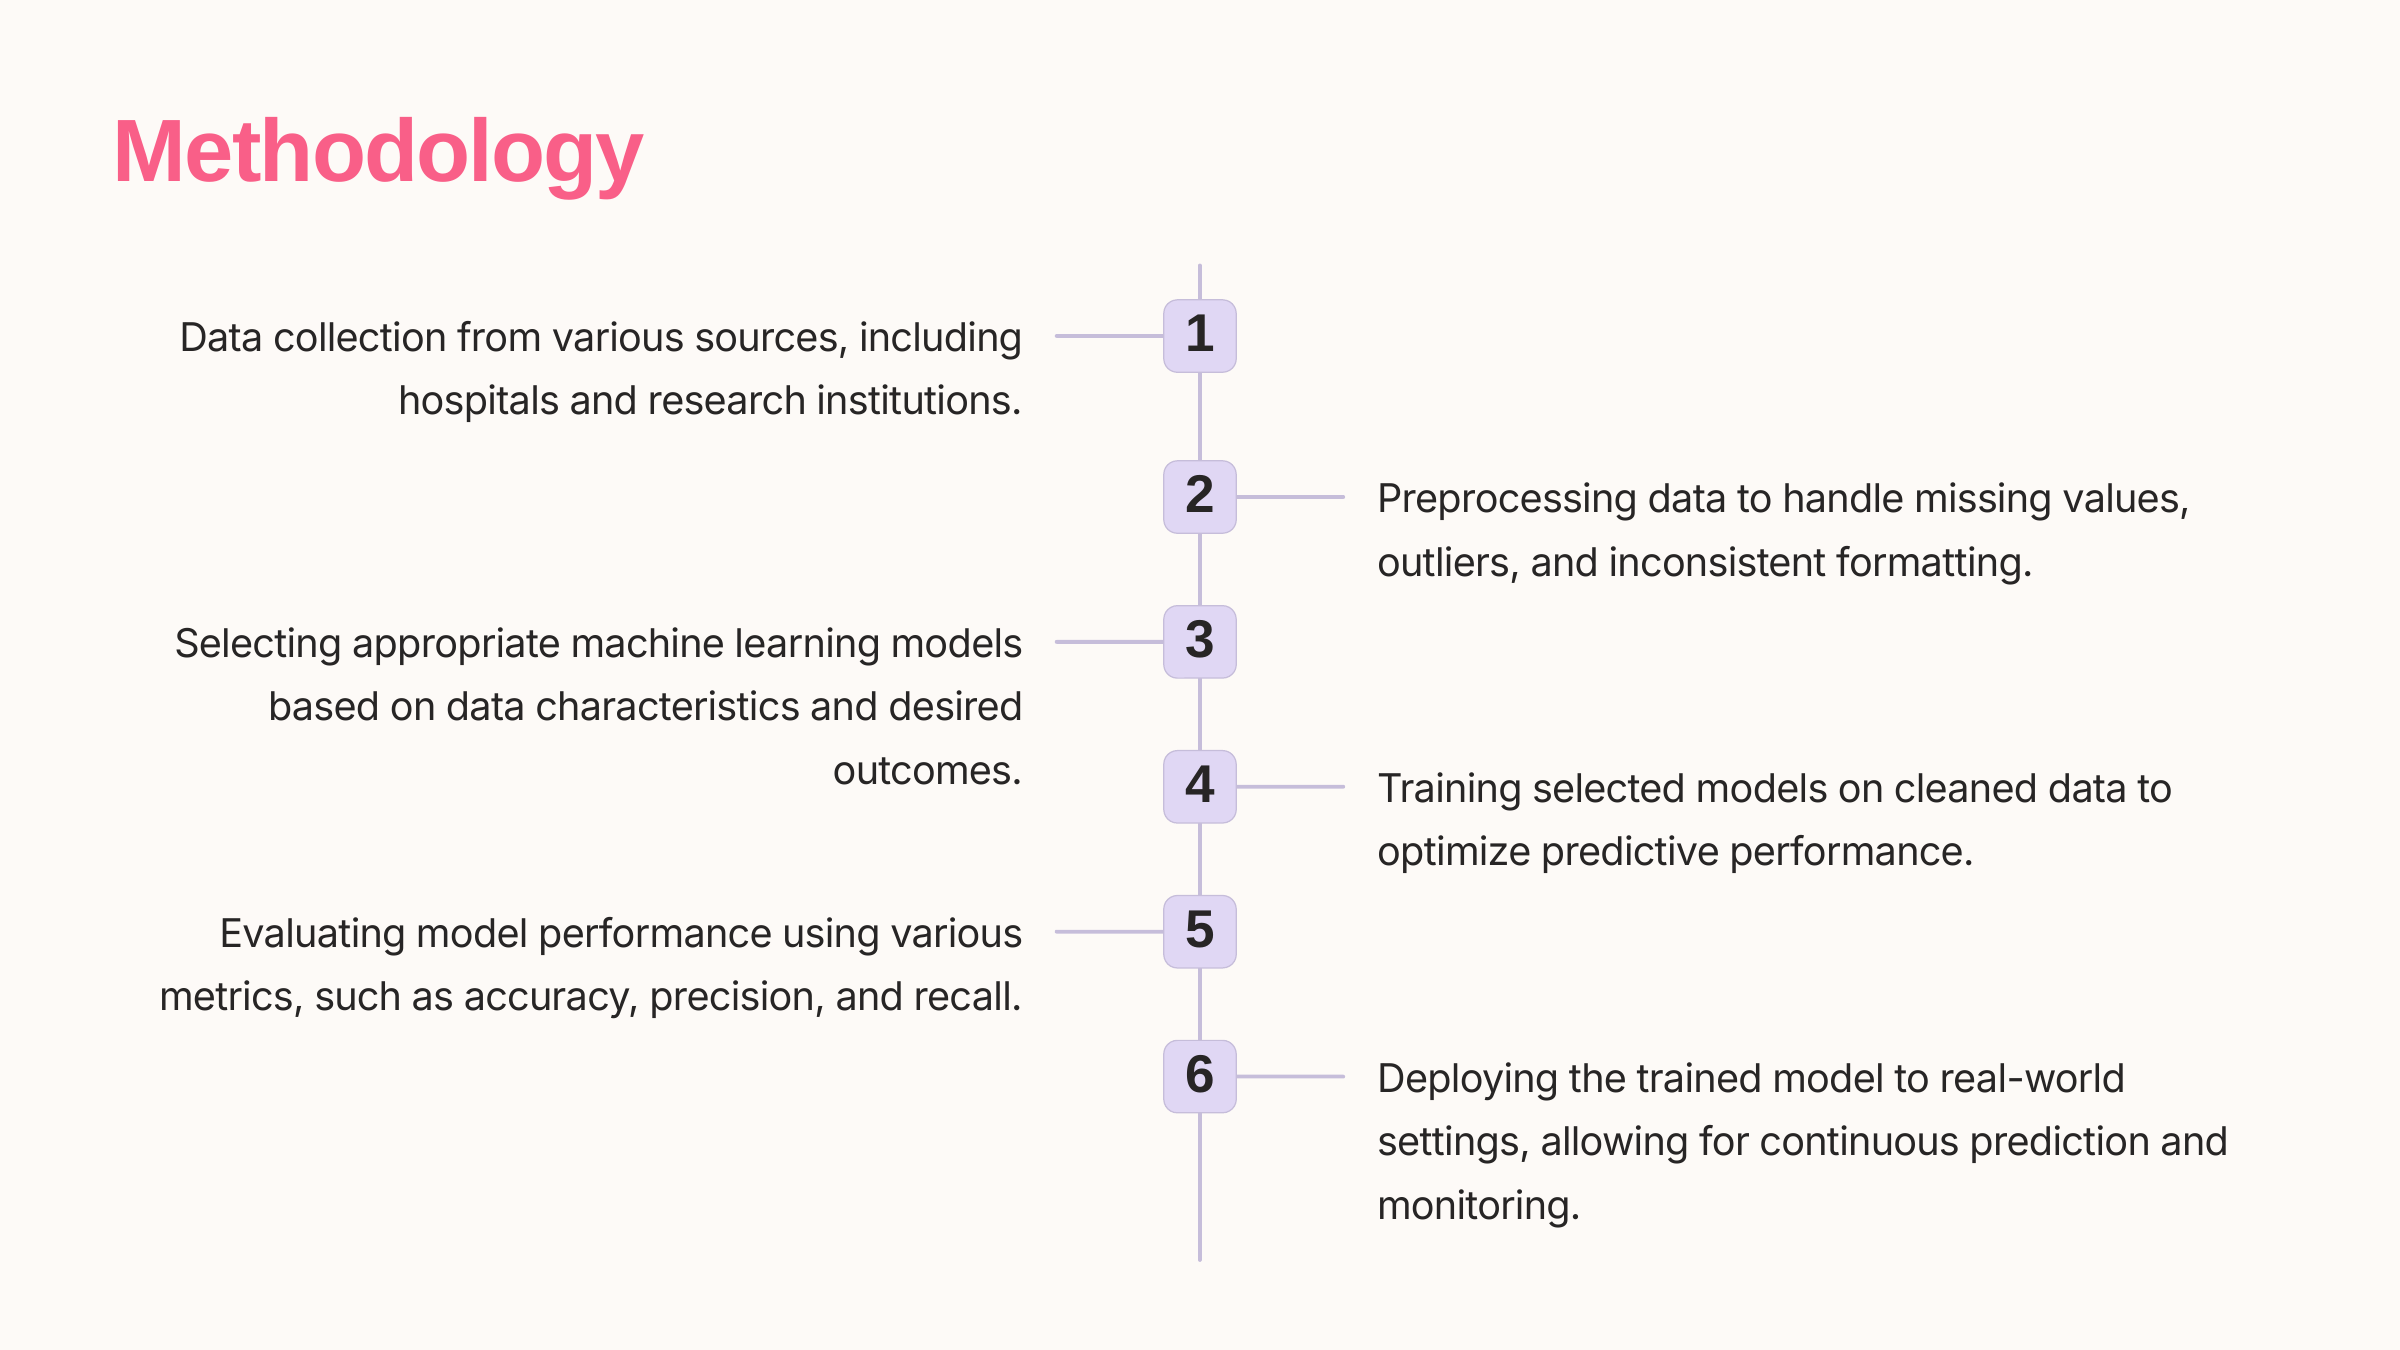

Methodology

Data collection from various sources, including hospitals and research institutions.

1

Preprocessing data to handle missing values, outliers, and inconsistent formatting.

2

Selecting appropriate machine learning models based on data characteristics and desired outcomes.

3

Training selected models on cleaned data to optimize predictive performance.

4

Evaluating model performance using various metrics, such as accuracy, precision, and recall.

5

Deploying the trained model to real-world settings, allowing for continuous prediction and monitoring.

6